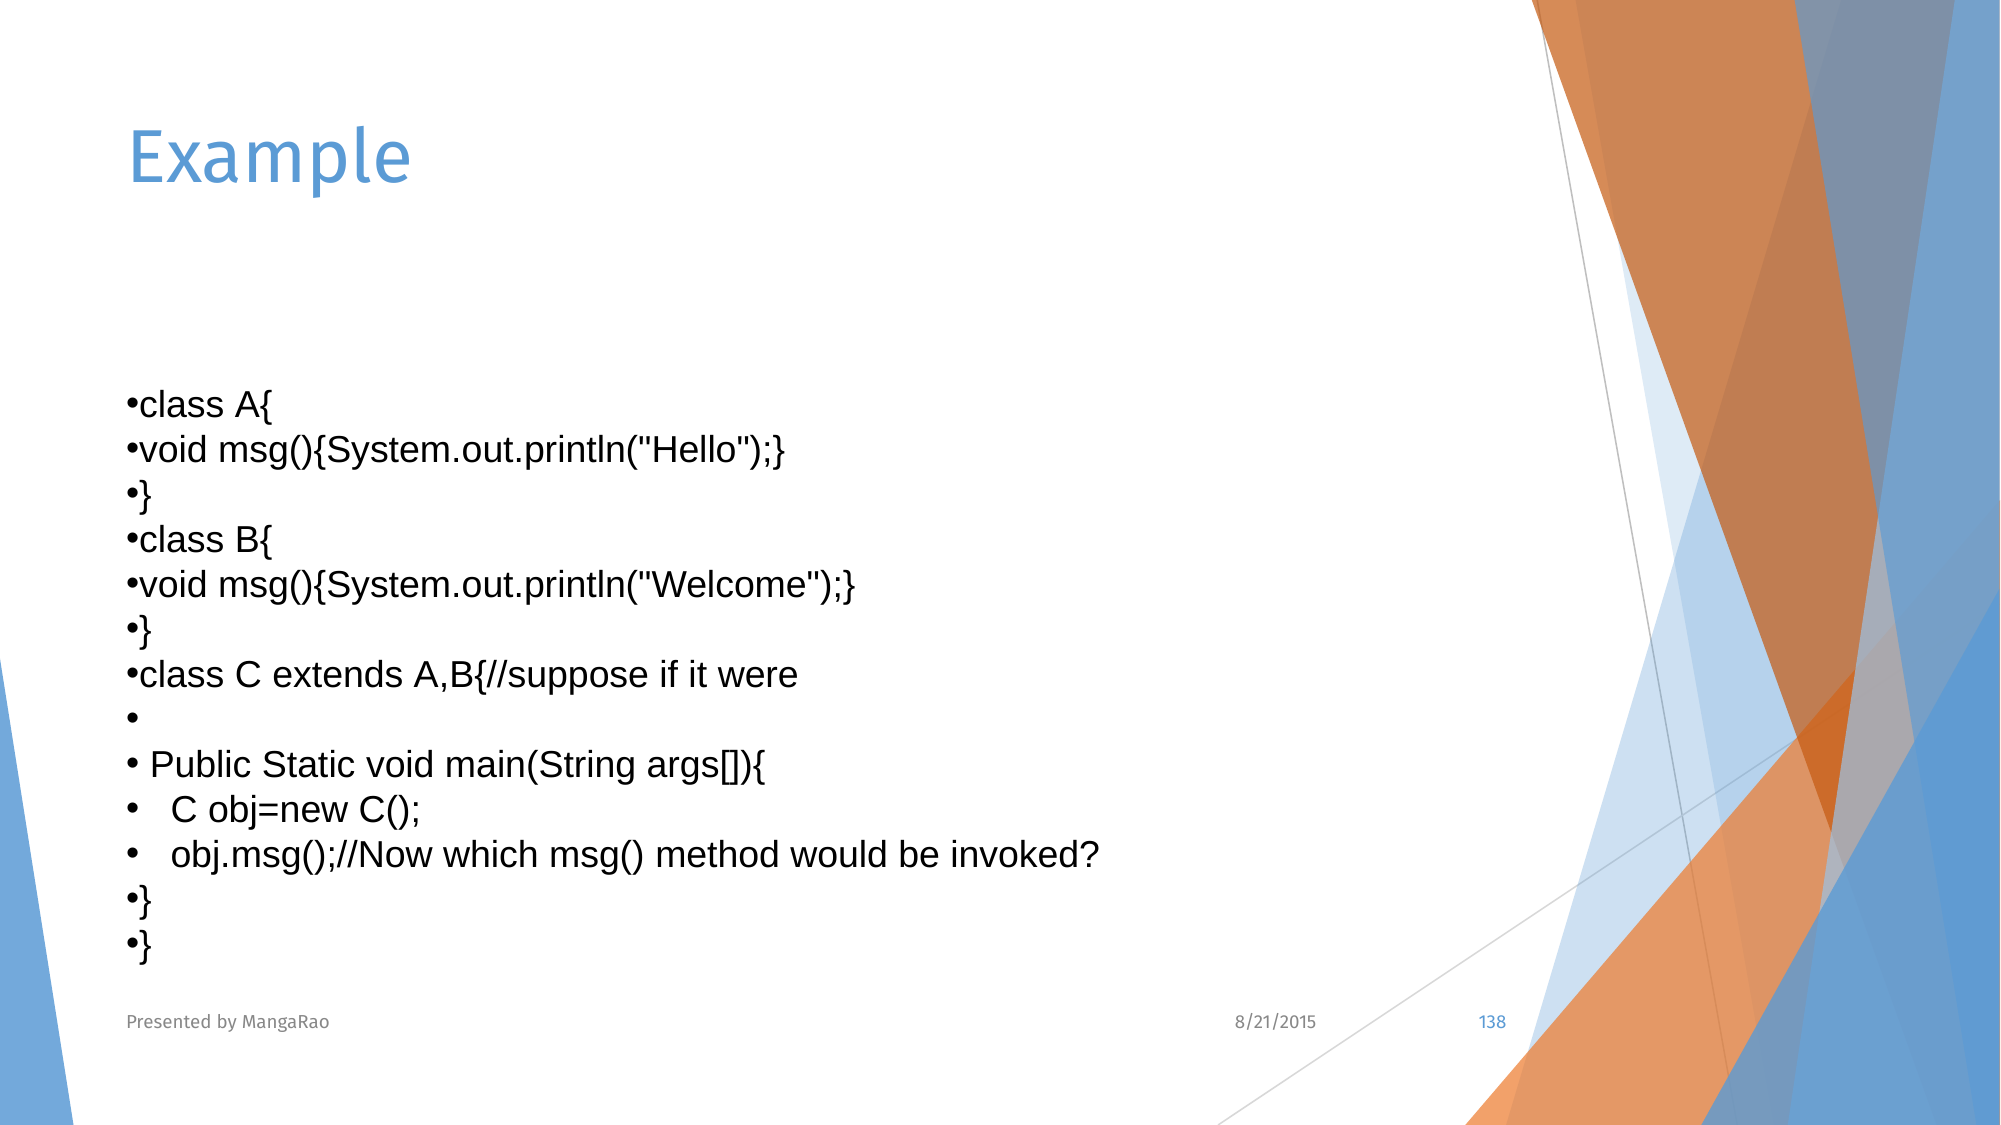

# Example
class A{
void msg(){System.out.println("Hello");}
}
class B{
void msg(){System.out.println("Welcome");}
}
class C extends A,B{//suppose if it were

 Public Static void main(String args[]){
   C obj=new C();
   obj.msg();//Now which msg() method would be invoked?
}
}
Presented by MangaRao
8/21/2015
138